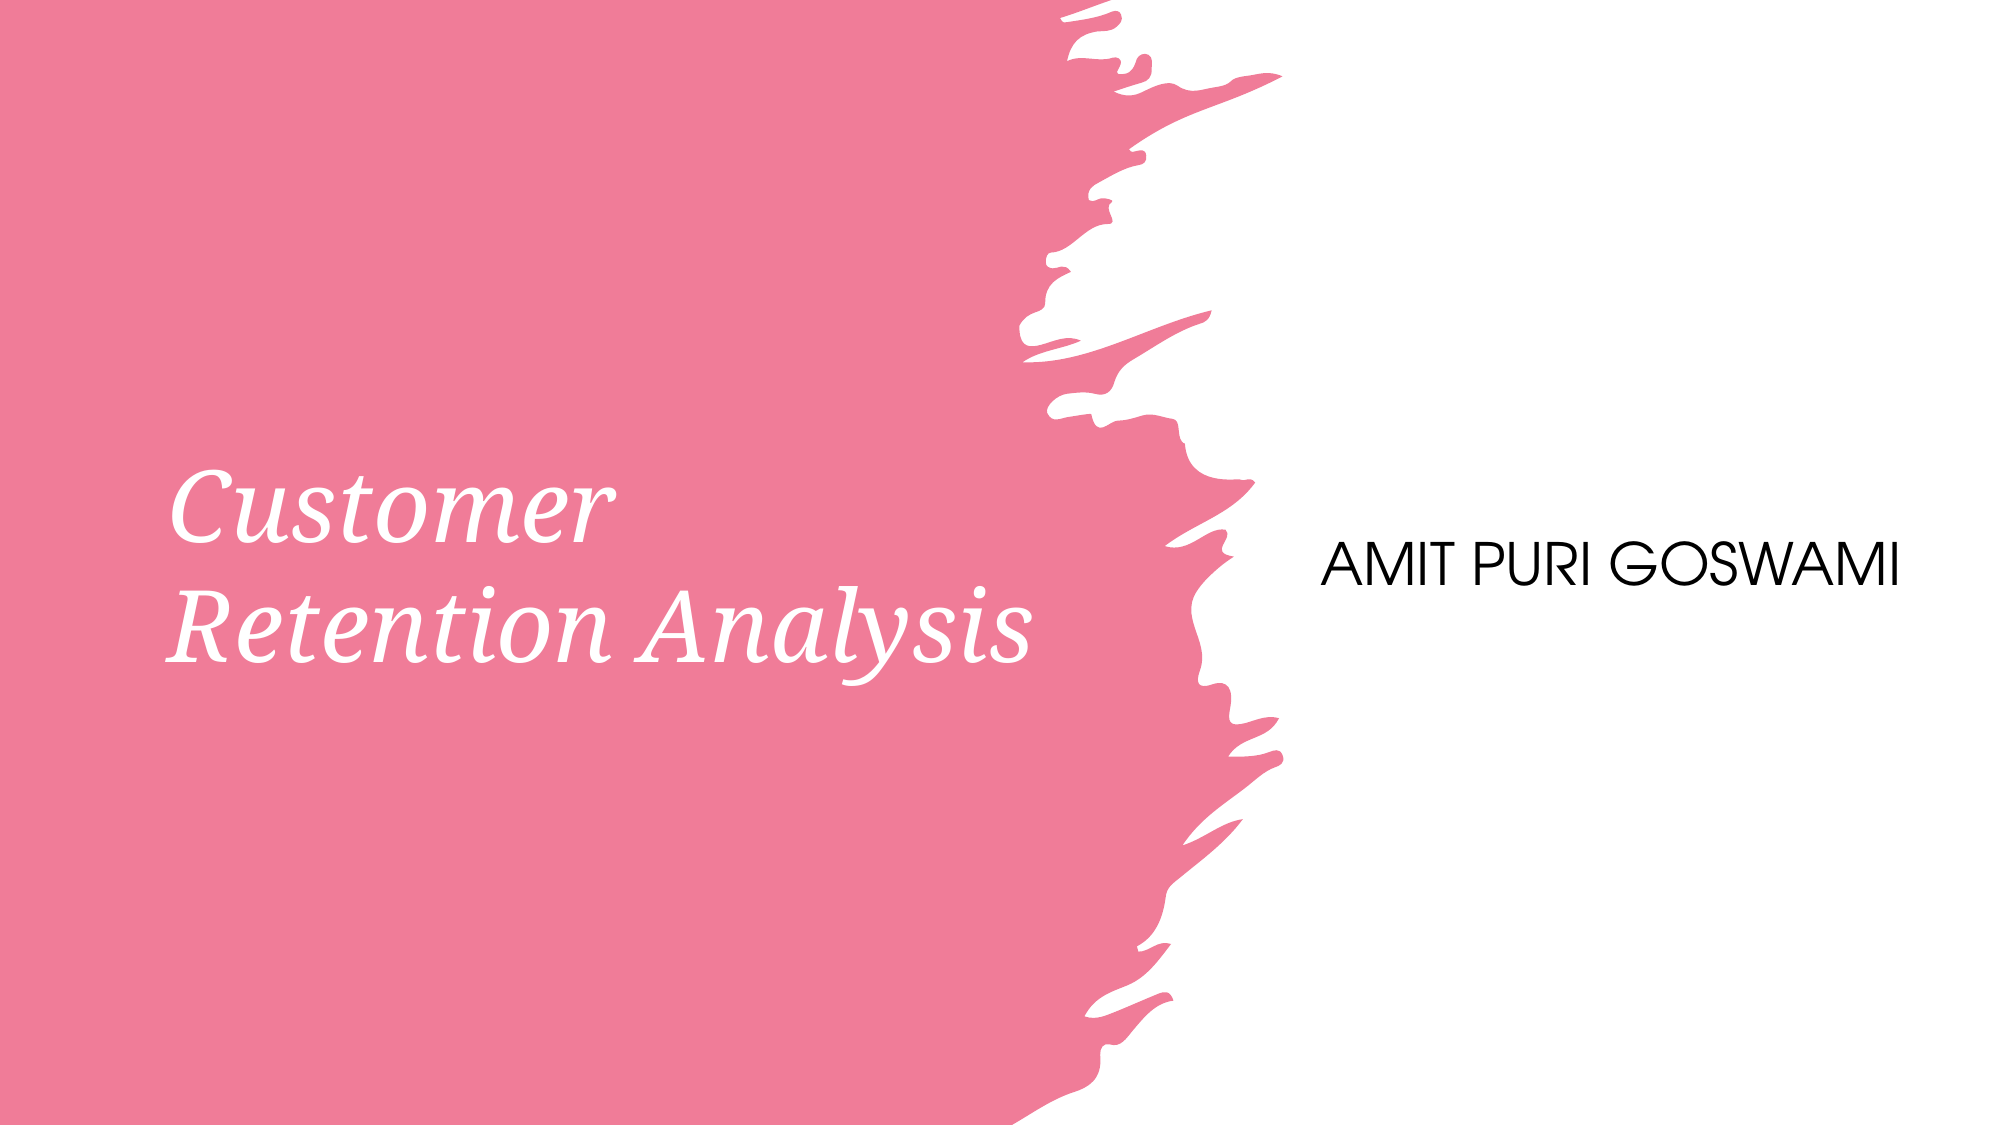

# Customer Retention Analysis
Amit Puri Goswami